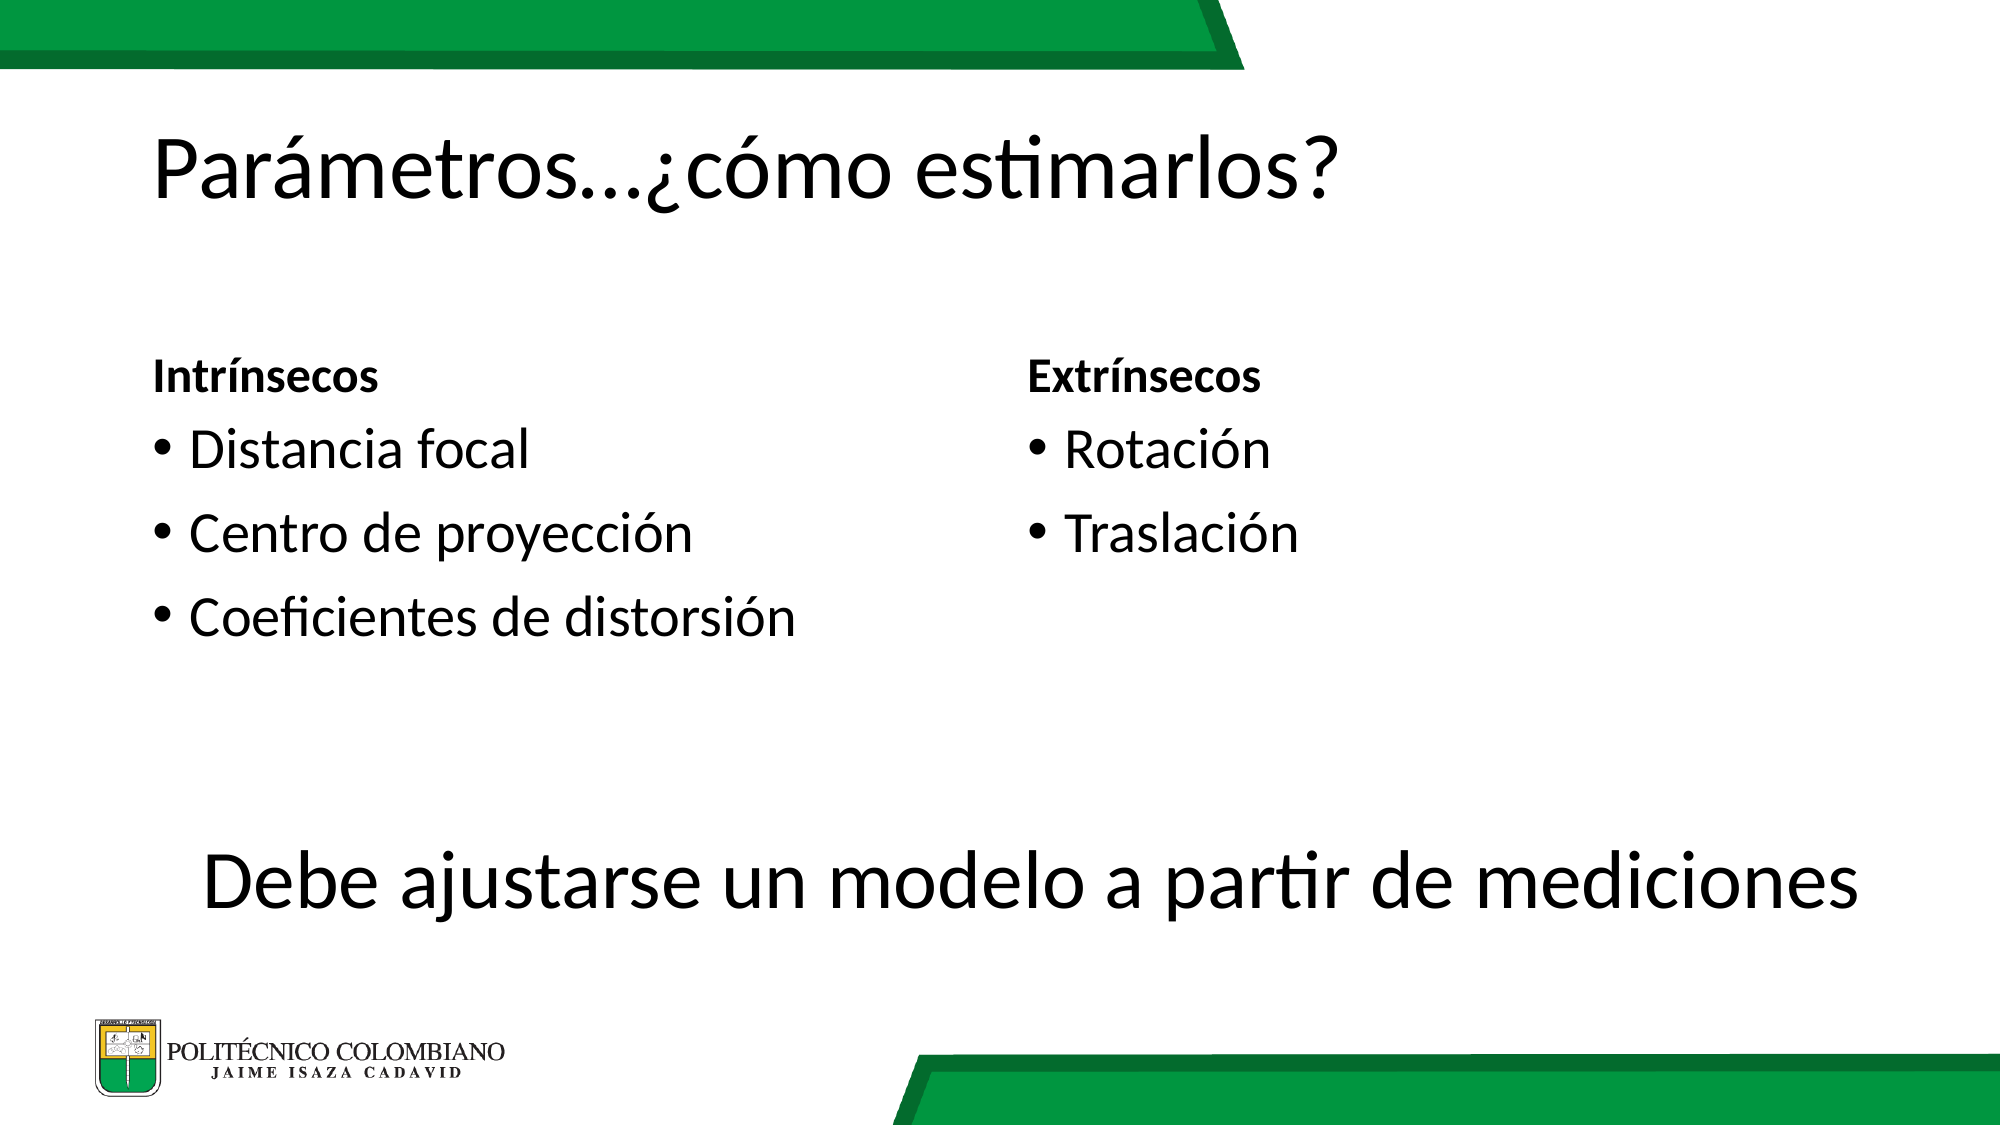

# Parámetros…¿cómo estimarlos?
Intrínsecos
Extrínsecos
Distancia focal
Centro de proyección
Coeficientes de distorsión
Rotación
Traslación
Debe ajustarse un modelo a partir de mediciones